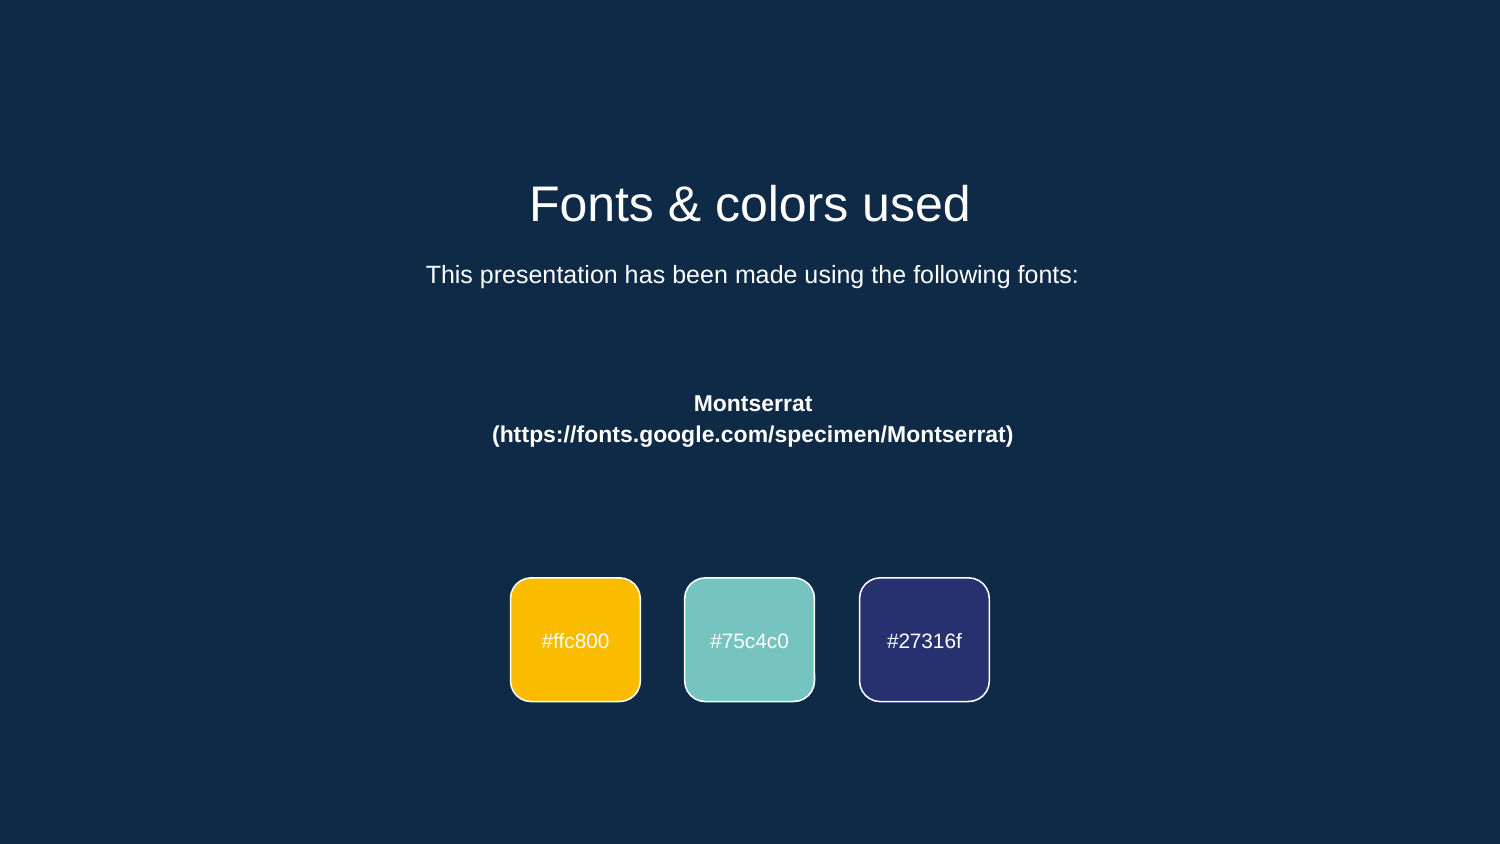

Fonts & colors used
This presentation has been made using the following fonts:

Montserrat
(https://fonts.google.com/specimen/Montserrat)

#ffc800
#75c4c0
#27316f